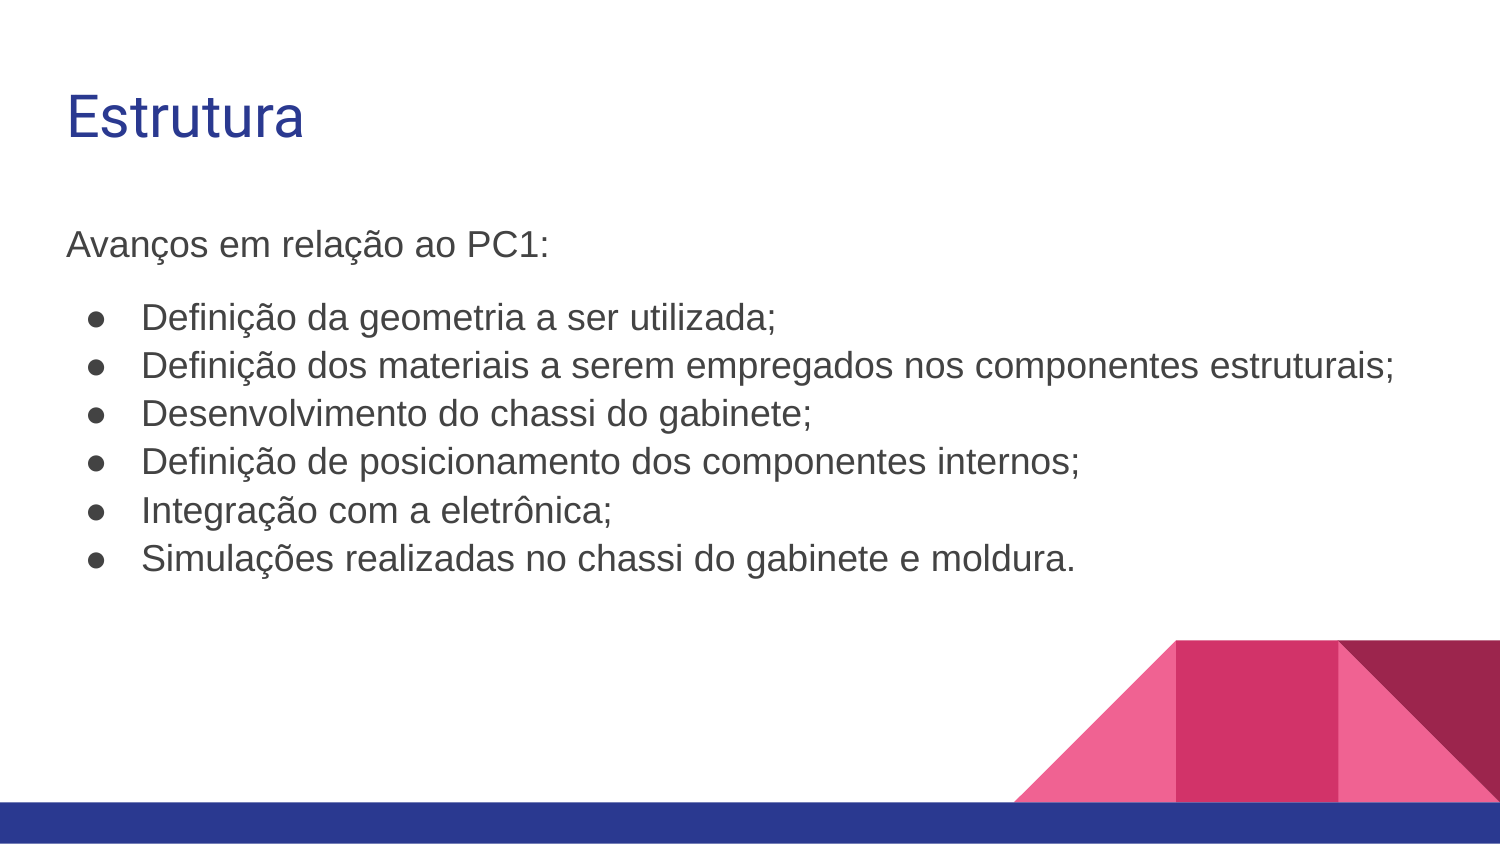

# Estrutura
Avanços em relação ao PC1:
Definição da geometria a ser utilizada;
Definição dos materiais a serem empregados nos componentes estruturais;
Desenvolvimento do chassi do gabinete;
Definição de posicionamento dos componentes internos;
Integração com a eletrônica;
Simulações realizadas no chassi do gabinete e moldura.